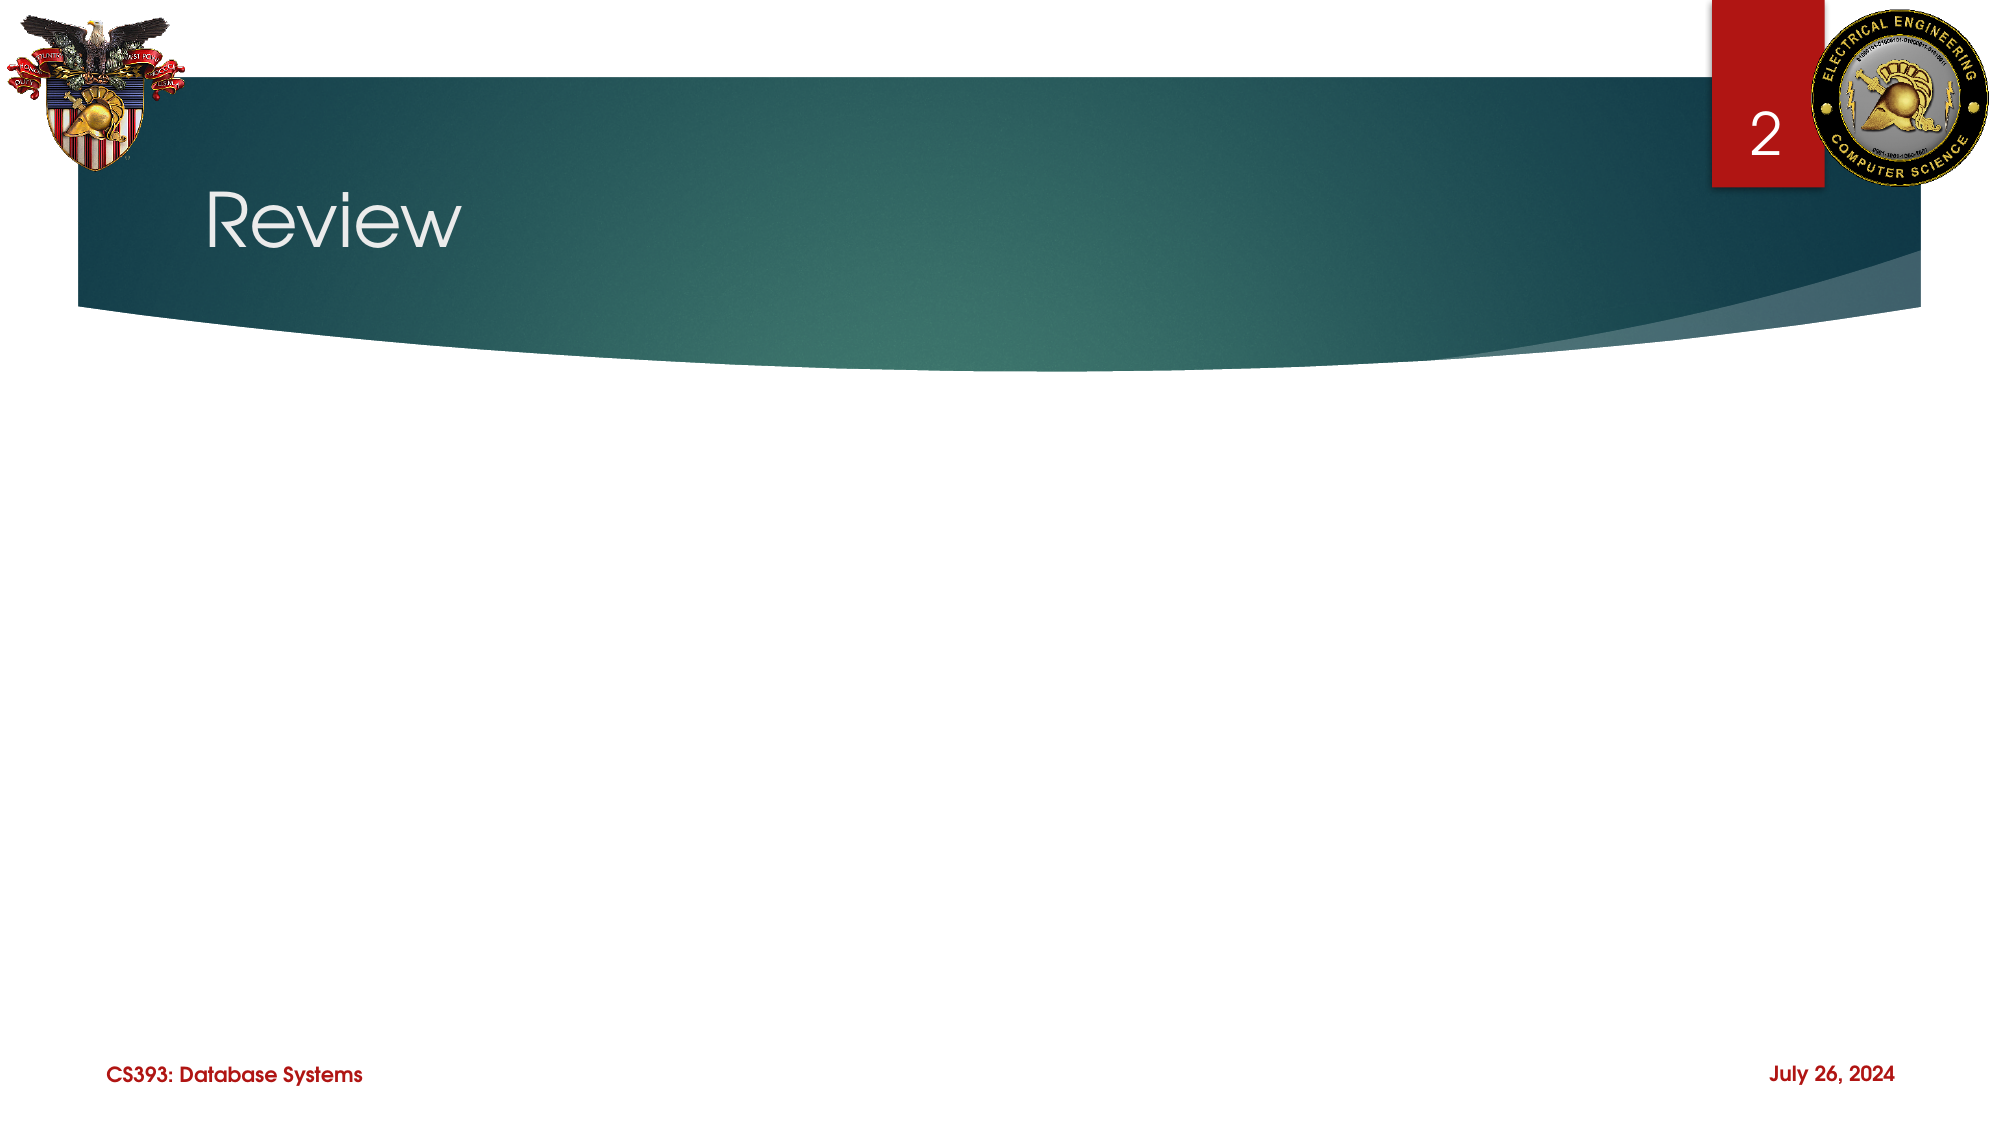

2
# Review

CS393: Database Systems
July 26, 2024